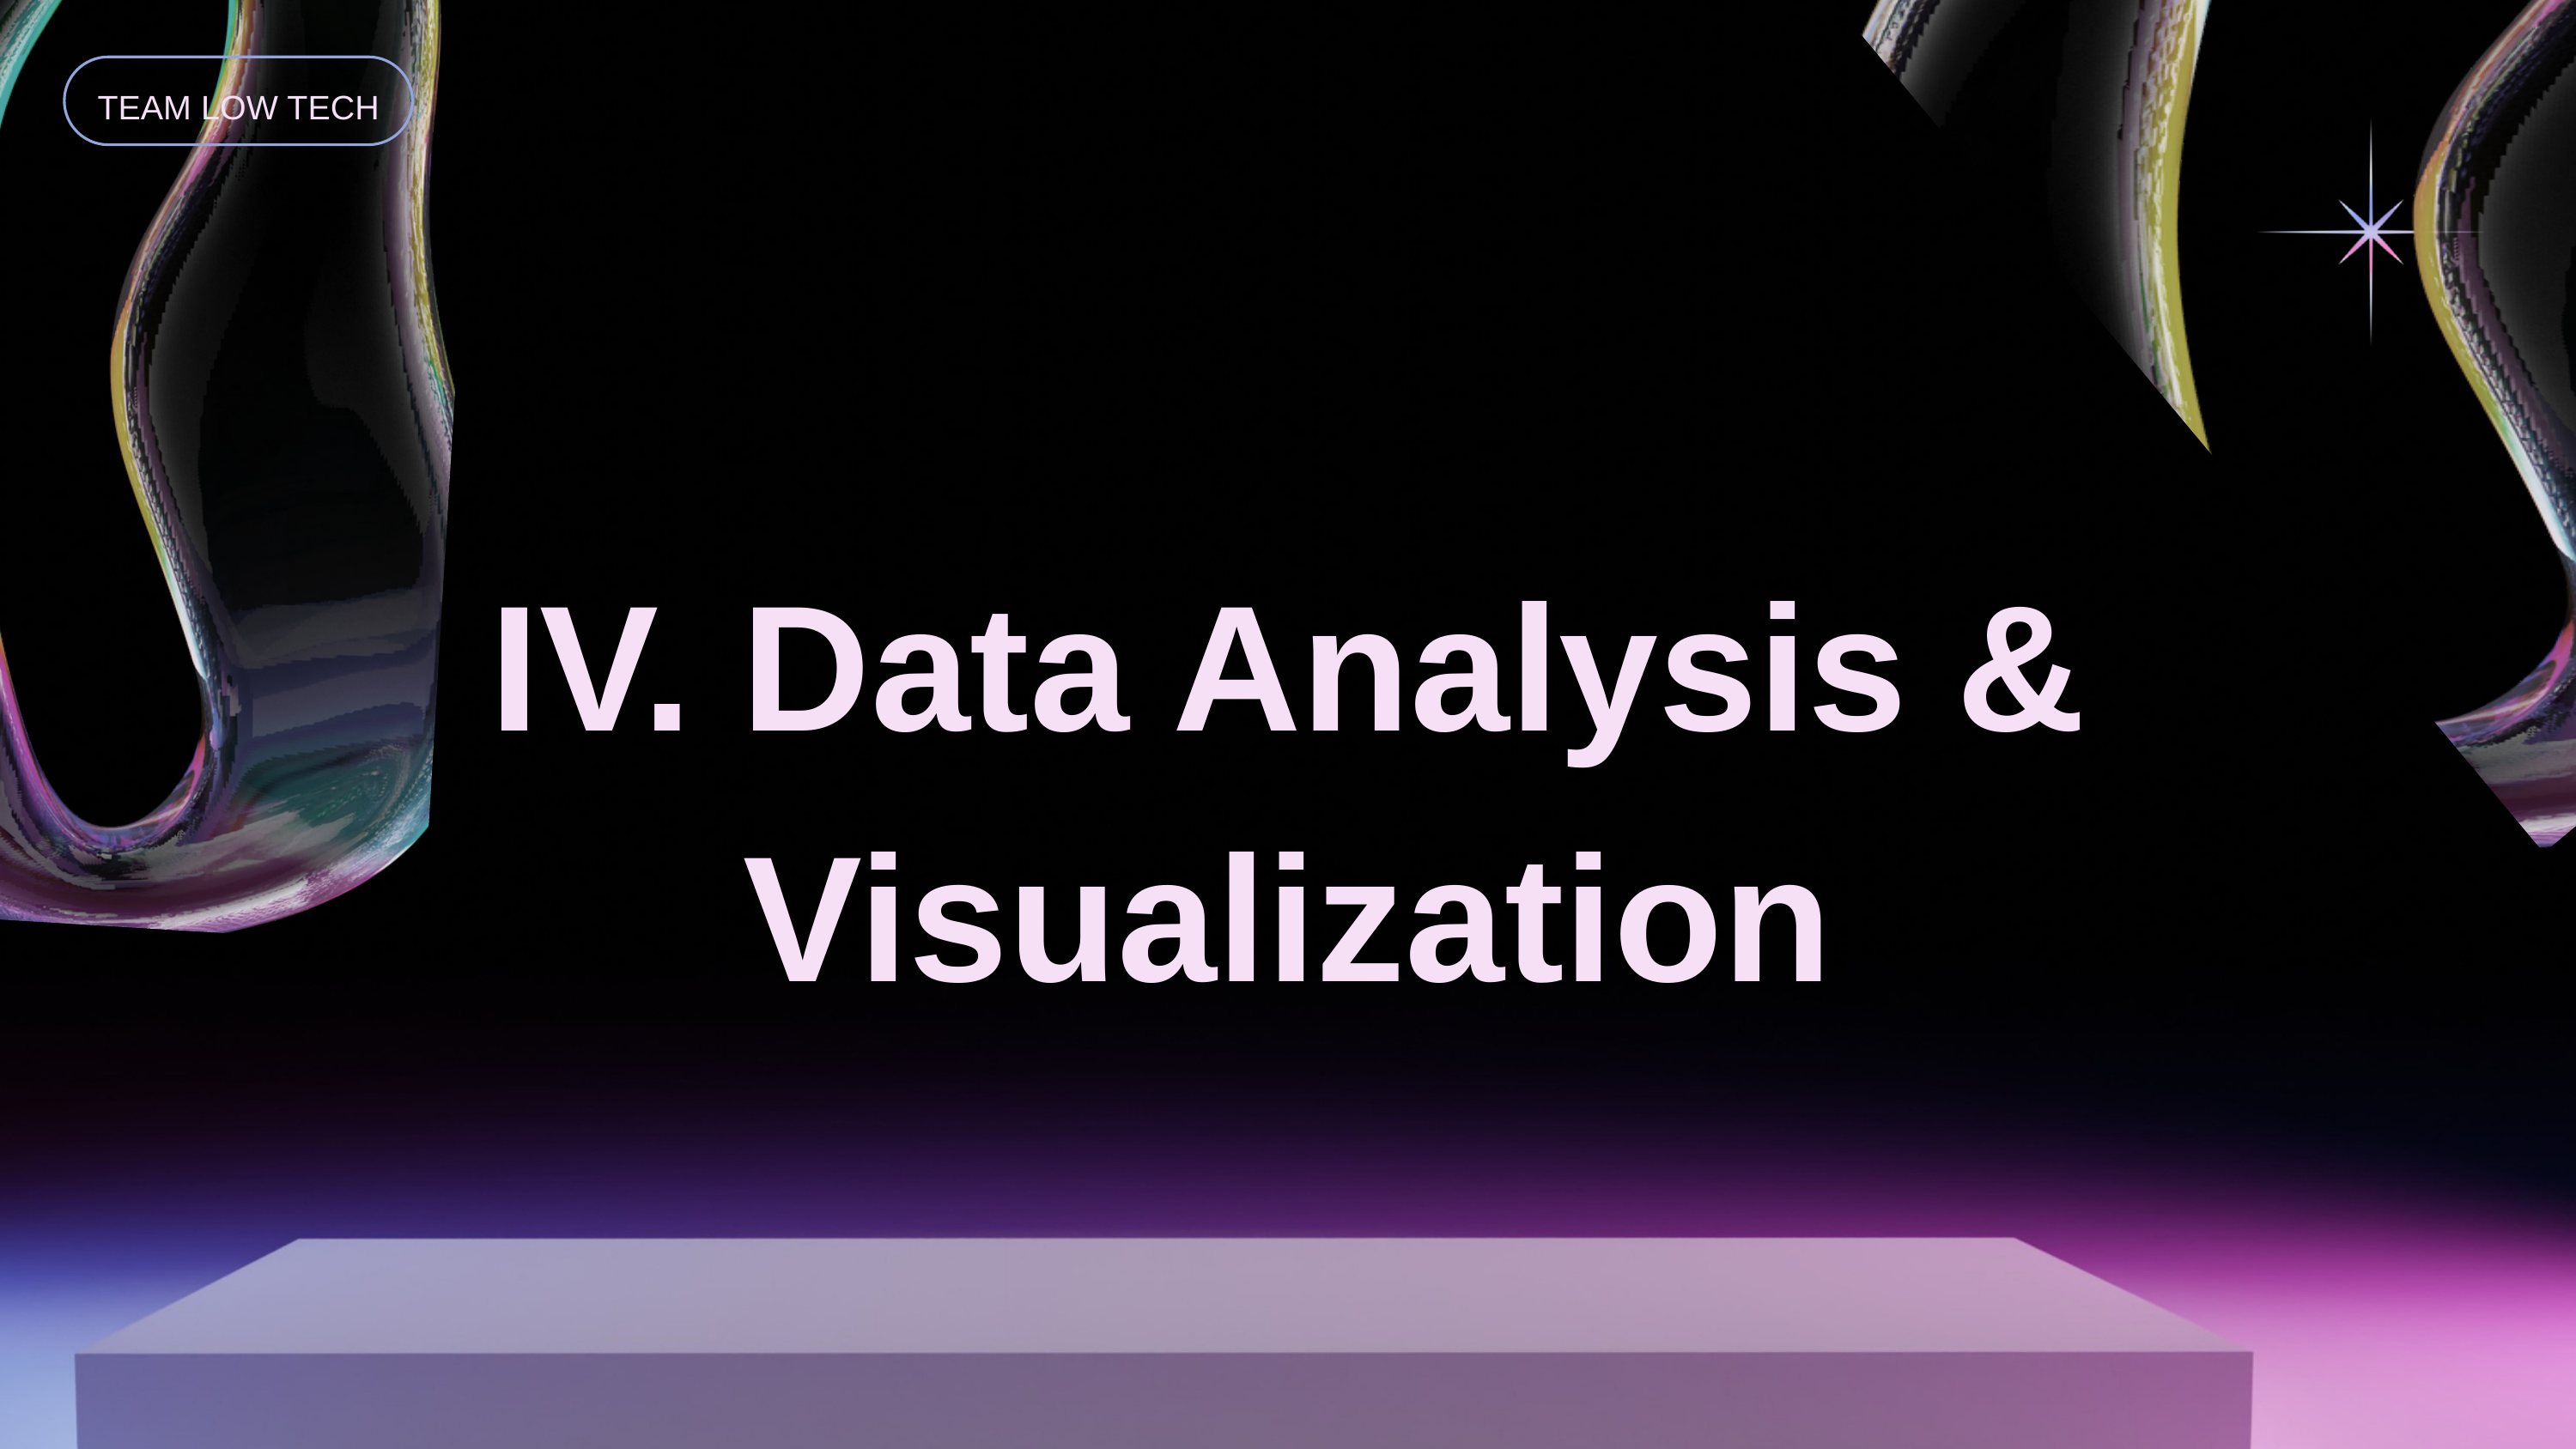

TEAM LOW TECH

IV. Data Analysis & Visualization